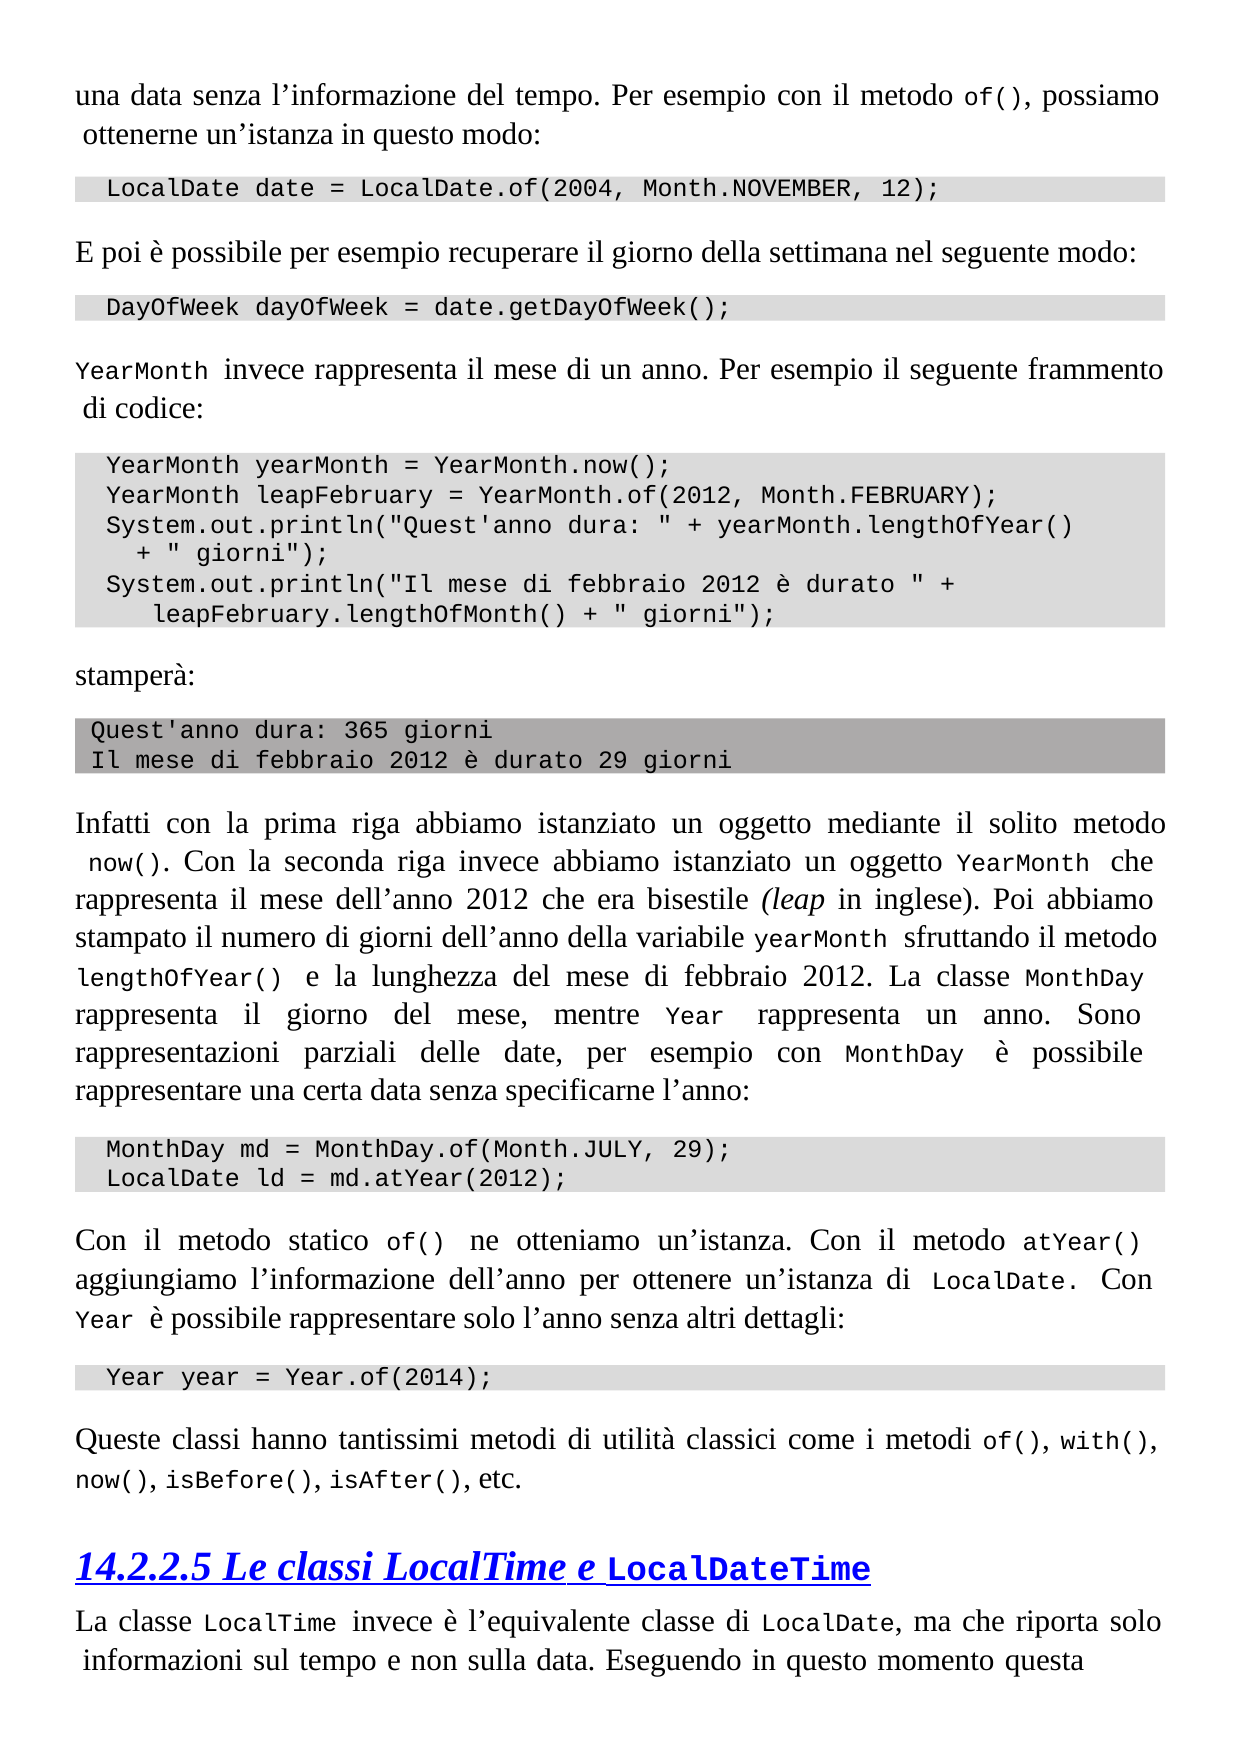

una data senza l’informazione del tempo. Per esempio con il metodo of(), possiamo  ottenerne un’istanza in questo modo:
LocalDate date = LocalDate.of(2004, Month.NOVEMBER, 12);
E poi è possibile per esempio recuperare il giorno della settimana nel seguente modo:
DayOfWeek dayOfWeek = date.getDayOfWeek();
YearMonth invece rappresenta il mese di un anno. Per esempio il seguente frammento  di codice:
YearMonth yearMonth = YearMonth.now();
YearMonth leapFebruary = YearMonth.of(2012, Month.FEBRUARY);  System.out.println("Quest'anno dura: " + yearMonth.lengthOfYear()
+ " giorni");
System.out.println("Il mese di febbraio 2012 è durato " +  leapFebruary.lengthOfMonth() + " giorni");
stamperà:
Quest'anno dura: 365 giorni
Il mese di febbraio 2012 è durato 29 giorni
Infatti con la prima riga abbiamo istanziato un oggetto mediante il solito metodo  now(). Con la seconda riga invece abbiamo istanziato un oggetto YearMonth che  rappresenta il mese dell’anno 2012 che era bisestile (leap in inglese). Poi abbiamo  stampato il numero di giorni dell’anno della variabile yearMonth sfruttando il metodo  lengthOfYear() e la lunghezza del mese di febbraio 2012. La classe MonthDay  rappresenta il giorno del mese, mentre Year rappresenta un anno. Sono  rappresentazioni parziali delle date, per esempio con MonthDay è possibile  rappresentare una certa data senza specificarne l’anno:
MonthDay md = MonthDay.of(Month.JULY, 29);
LocalDate ld = md.atYear(2012);
Con il metodo statico of() ne otteniamo un’istanza. Con il metodo atYear()  aggiungiamo l’informazione dell’anno per ottenere un’istanza di LocalDate. Con  Year è possibile rappresentare solo l’anno senza altri dettagli:
Year year = Year.of(2014);
Queste classi hanno tantissimi metodi di utilità classici come i metodi of(), with(),  now(), isBefore(), isAfter(), etc.

14.2.2.5 Le classi LocalTime e LocalDateTime
La classe LocalTime invece è l’equivalente classe di LocalDate, ma che riporta solo  informazioni sul tempo e non sulla data. Eseguendo in questo momento questa